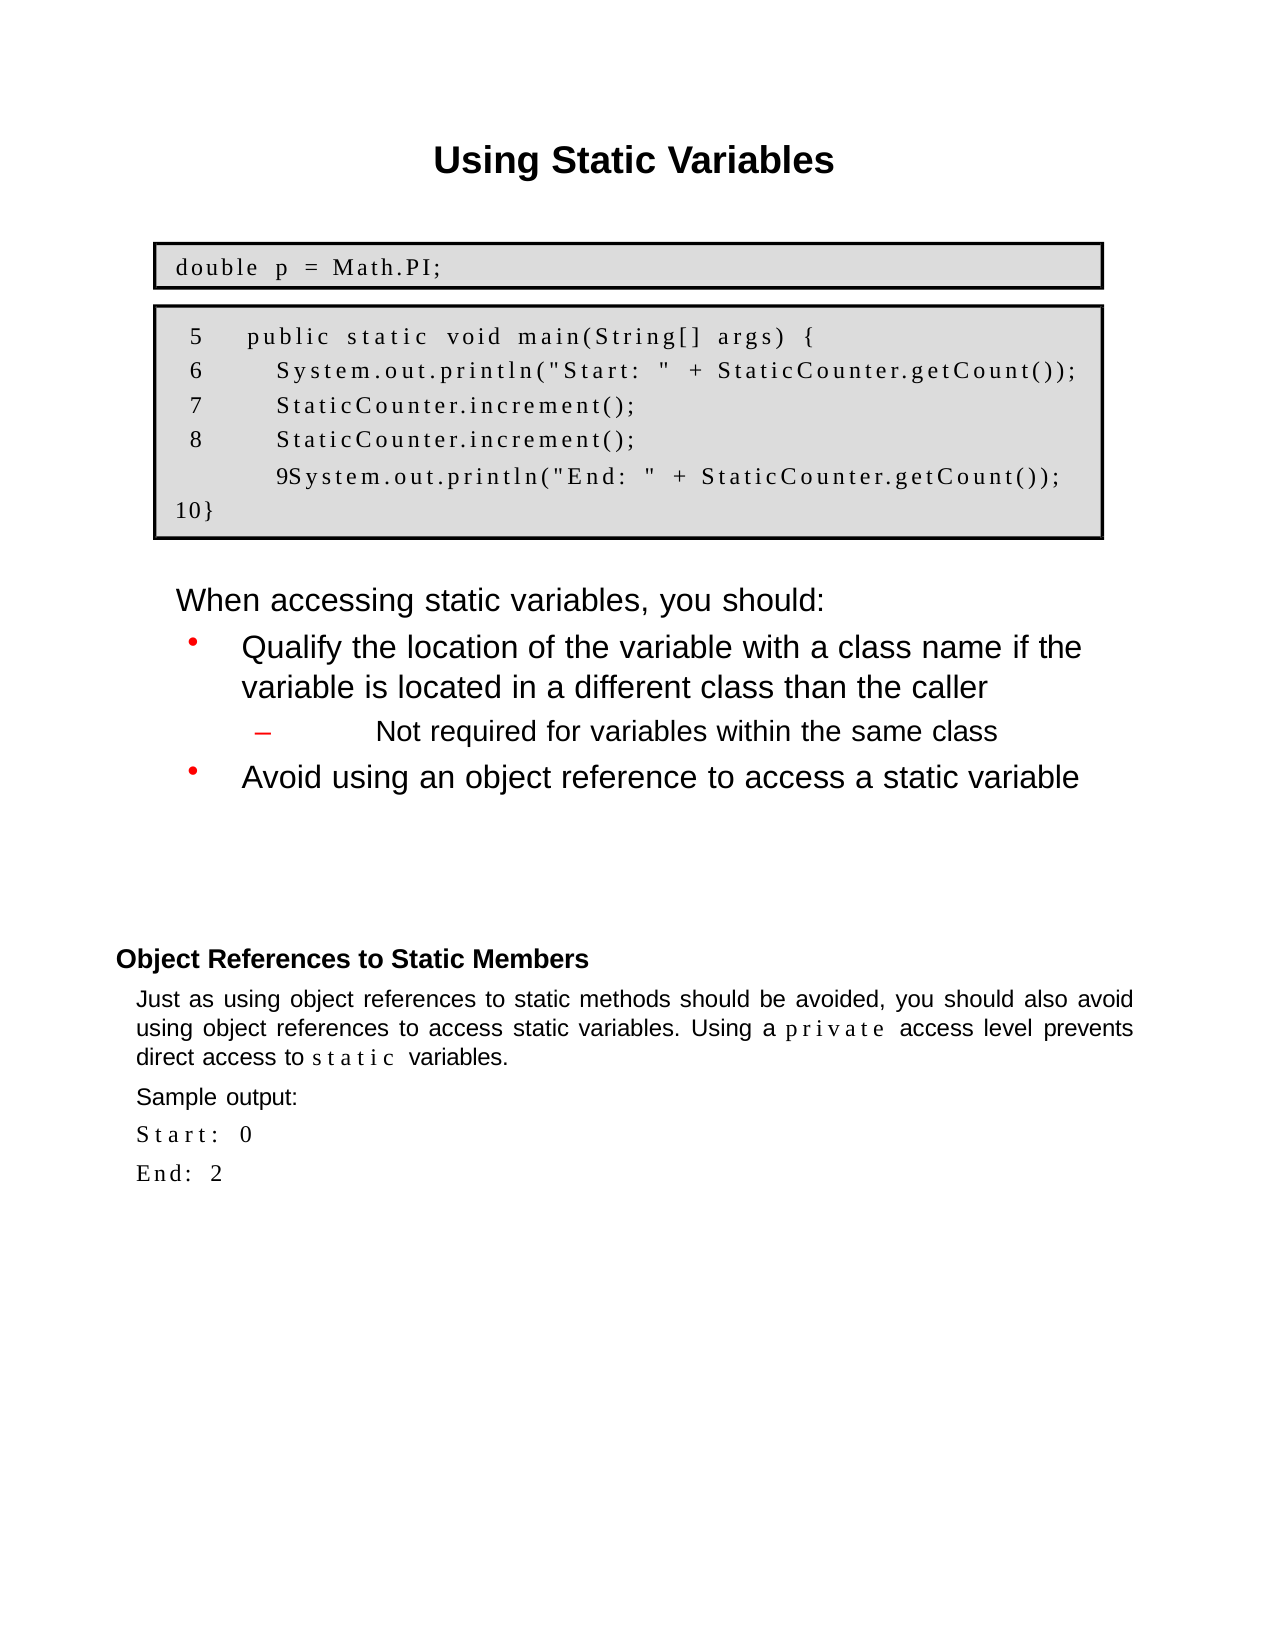

Using Static Variables

double p = Math.PI;

public static void main(String[] args) {
System.out.println("Start: " + StaticCounter.getCount());
StaticCounter.increment();
StaticCounter.increment();
System.out.println("End: " + StaticCounter.getCount()); 10}

When accessing static variables, you should:
Qualify the location of the variable with a class name if the variable is located in a different class than the caller
–	Not required for variables within the same class
Avoid using an object reference to access a static variable

Object References to Static Members
Just as using object references to static methods should be avoided, you should also avoid using object references to access static variables. Using a private access level prevents direct access to static variables.
Sample output:
Start: 0
End: 2